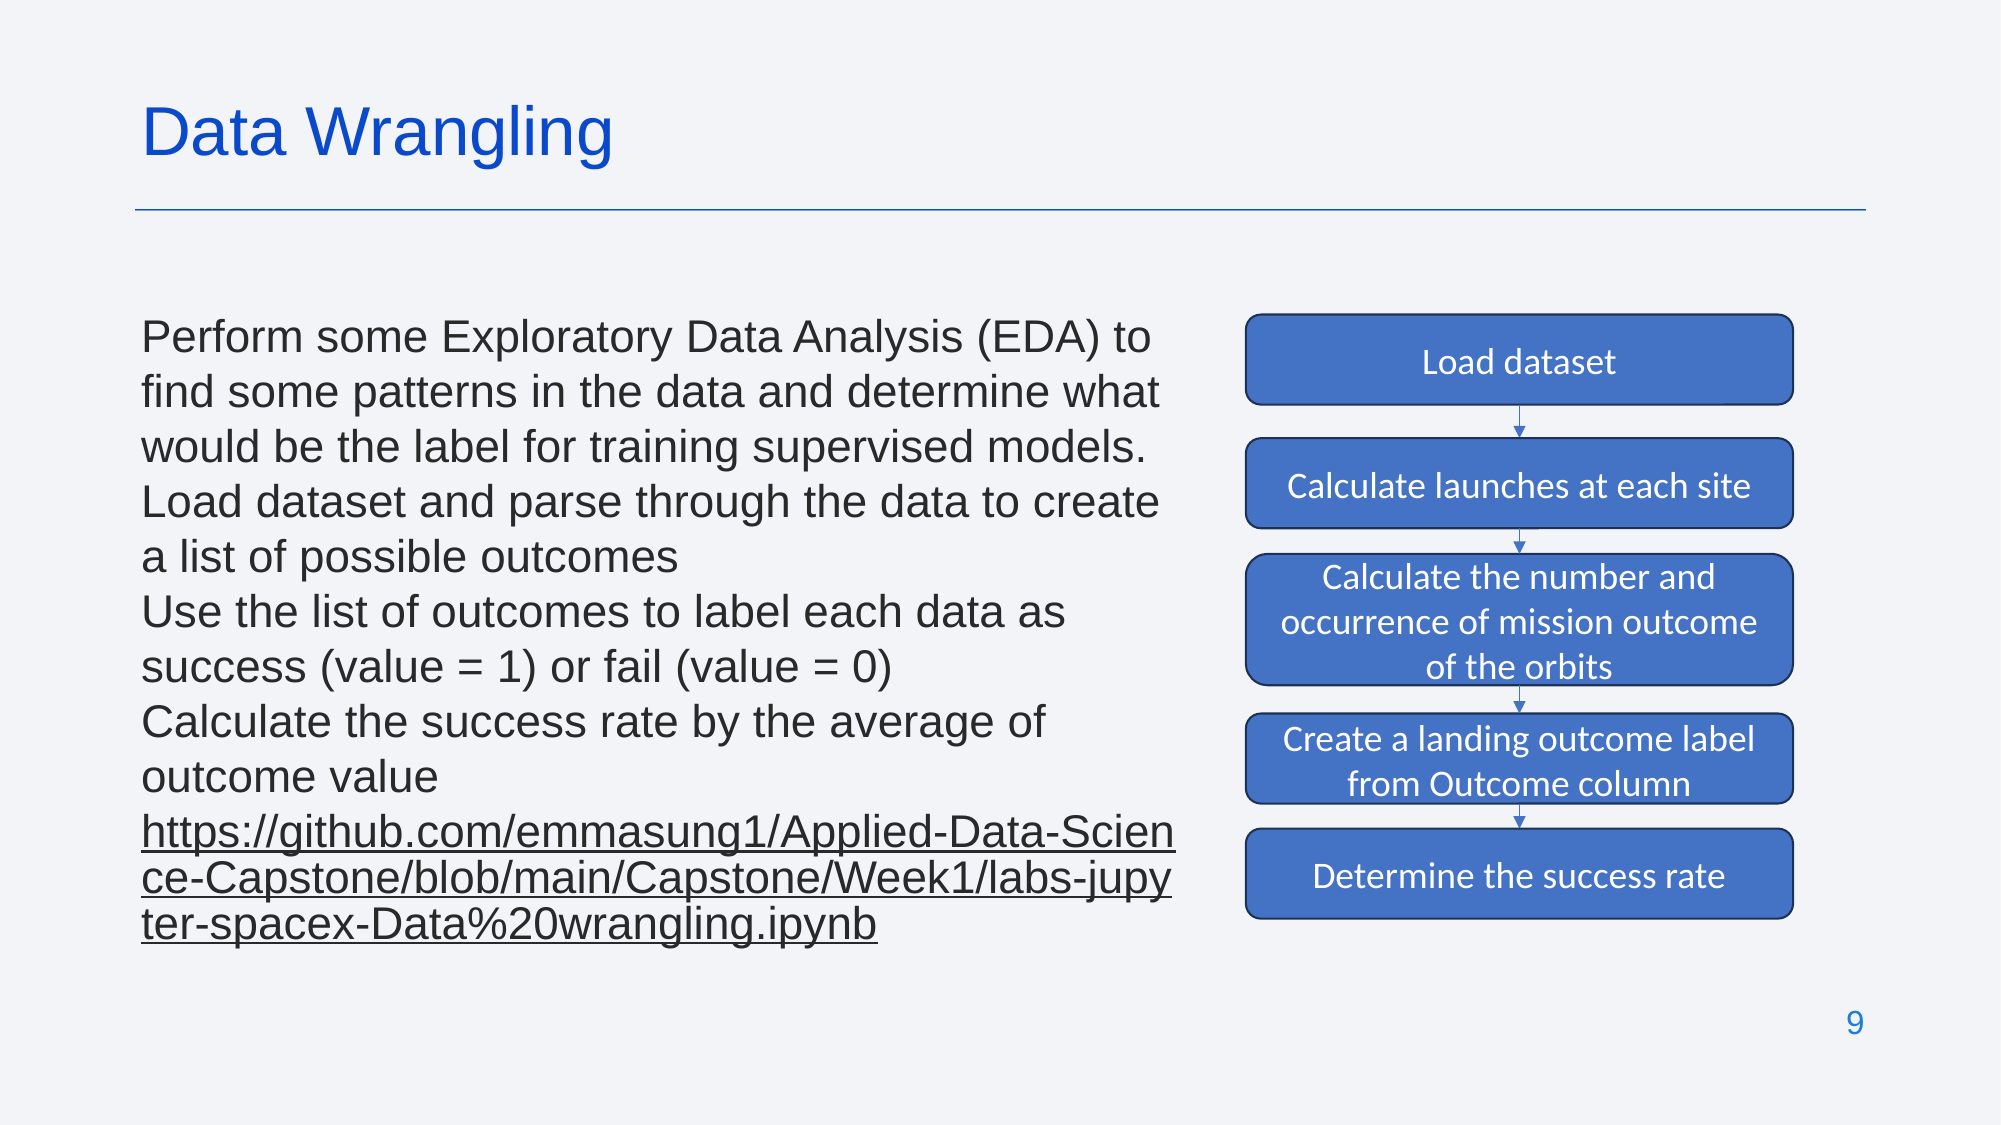

Data Wrangling
Perform some Exploratory Data Analysis (EDA) to find some patterns in the data and determine what would be the label for training supervised models.
Load dataset and parse through the data to create a list of possible outcomes
Use the list of outcomes to label each data as success (value = 1) or fail (value = 0)
Calculate the success rate by the average of outcome value
https://github.com/emmasung1/Applied-Data-Science-Capstone/blob/main/Capstone/Week1/labs-jupyter-spacex-Data%20wrangling.ipynb

Load dataset
Calculate launches at each site
Calculate the number and occurrence of mission outcome of the orbits
Create a landing outcome label from Outcome column
Determine the success rate
9